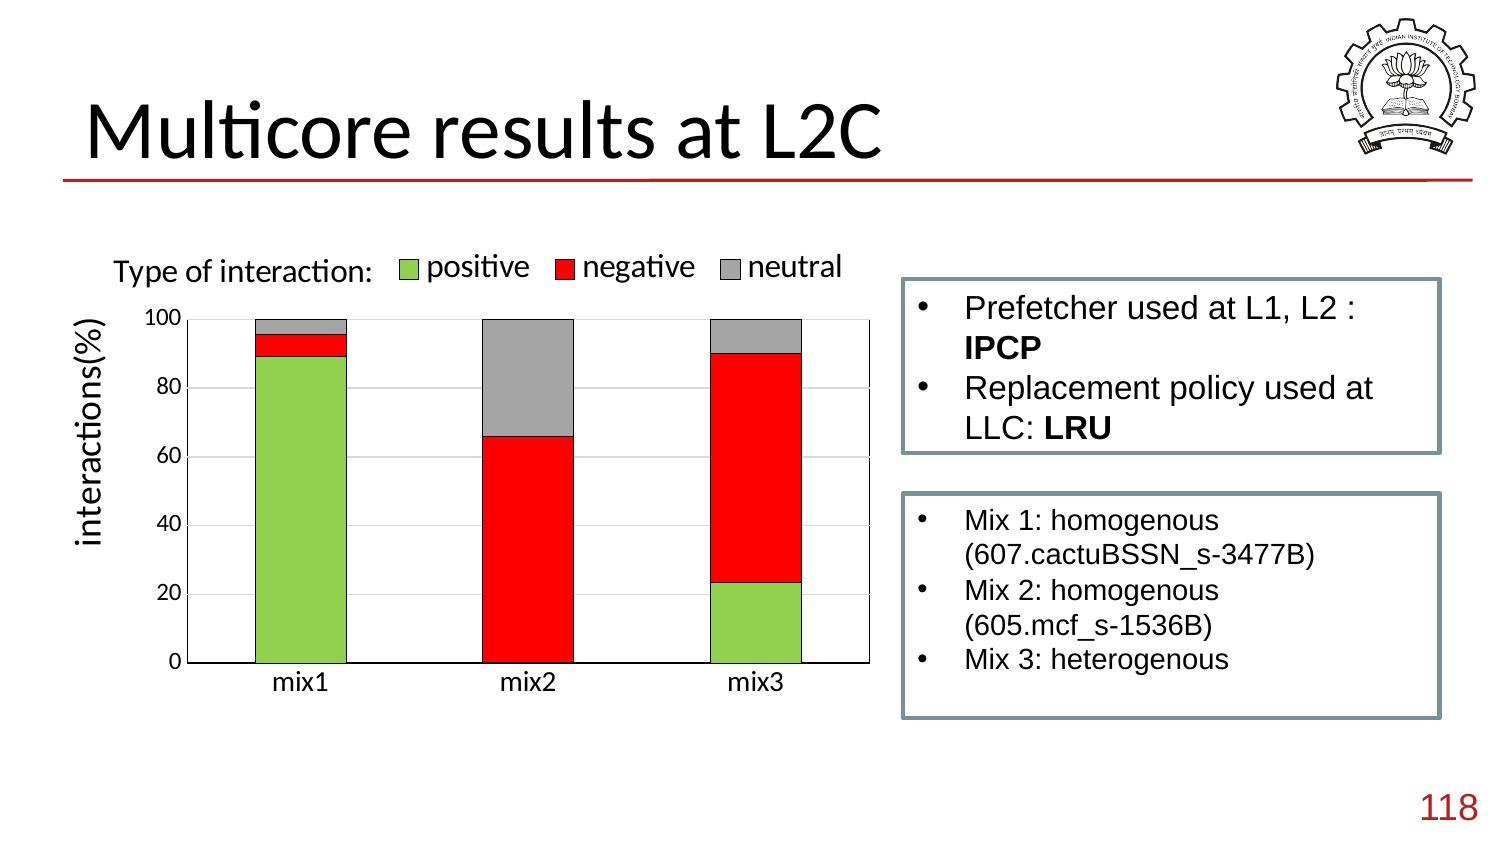

# Multicore results at L2C

### Chart: Type of interaction:

| Category | positive | negative | neutral |
|---|---|---|---|
| mix1 | 89.0386 | 6.483475 | 4.477925000000001 |
| mix2 | 0.22588450000000002 | 65.737 | 34.037075 |
| mix3 | 23.4888575 | 66.534675 | 9.9764825 |
Prefetcher used at L1, L2 : IPCP
Replacement policy used at LLC: LRU
Mix 1: homogenous (607.cactuBSSN_s-3477B)
Mix 2: homogenous       (605.mcf_s-1536B)
Mix 3: heterogenous

118